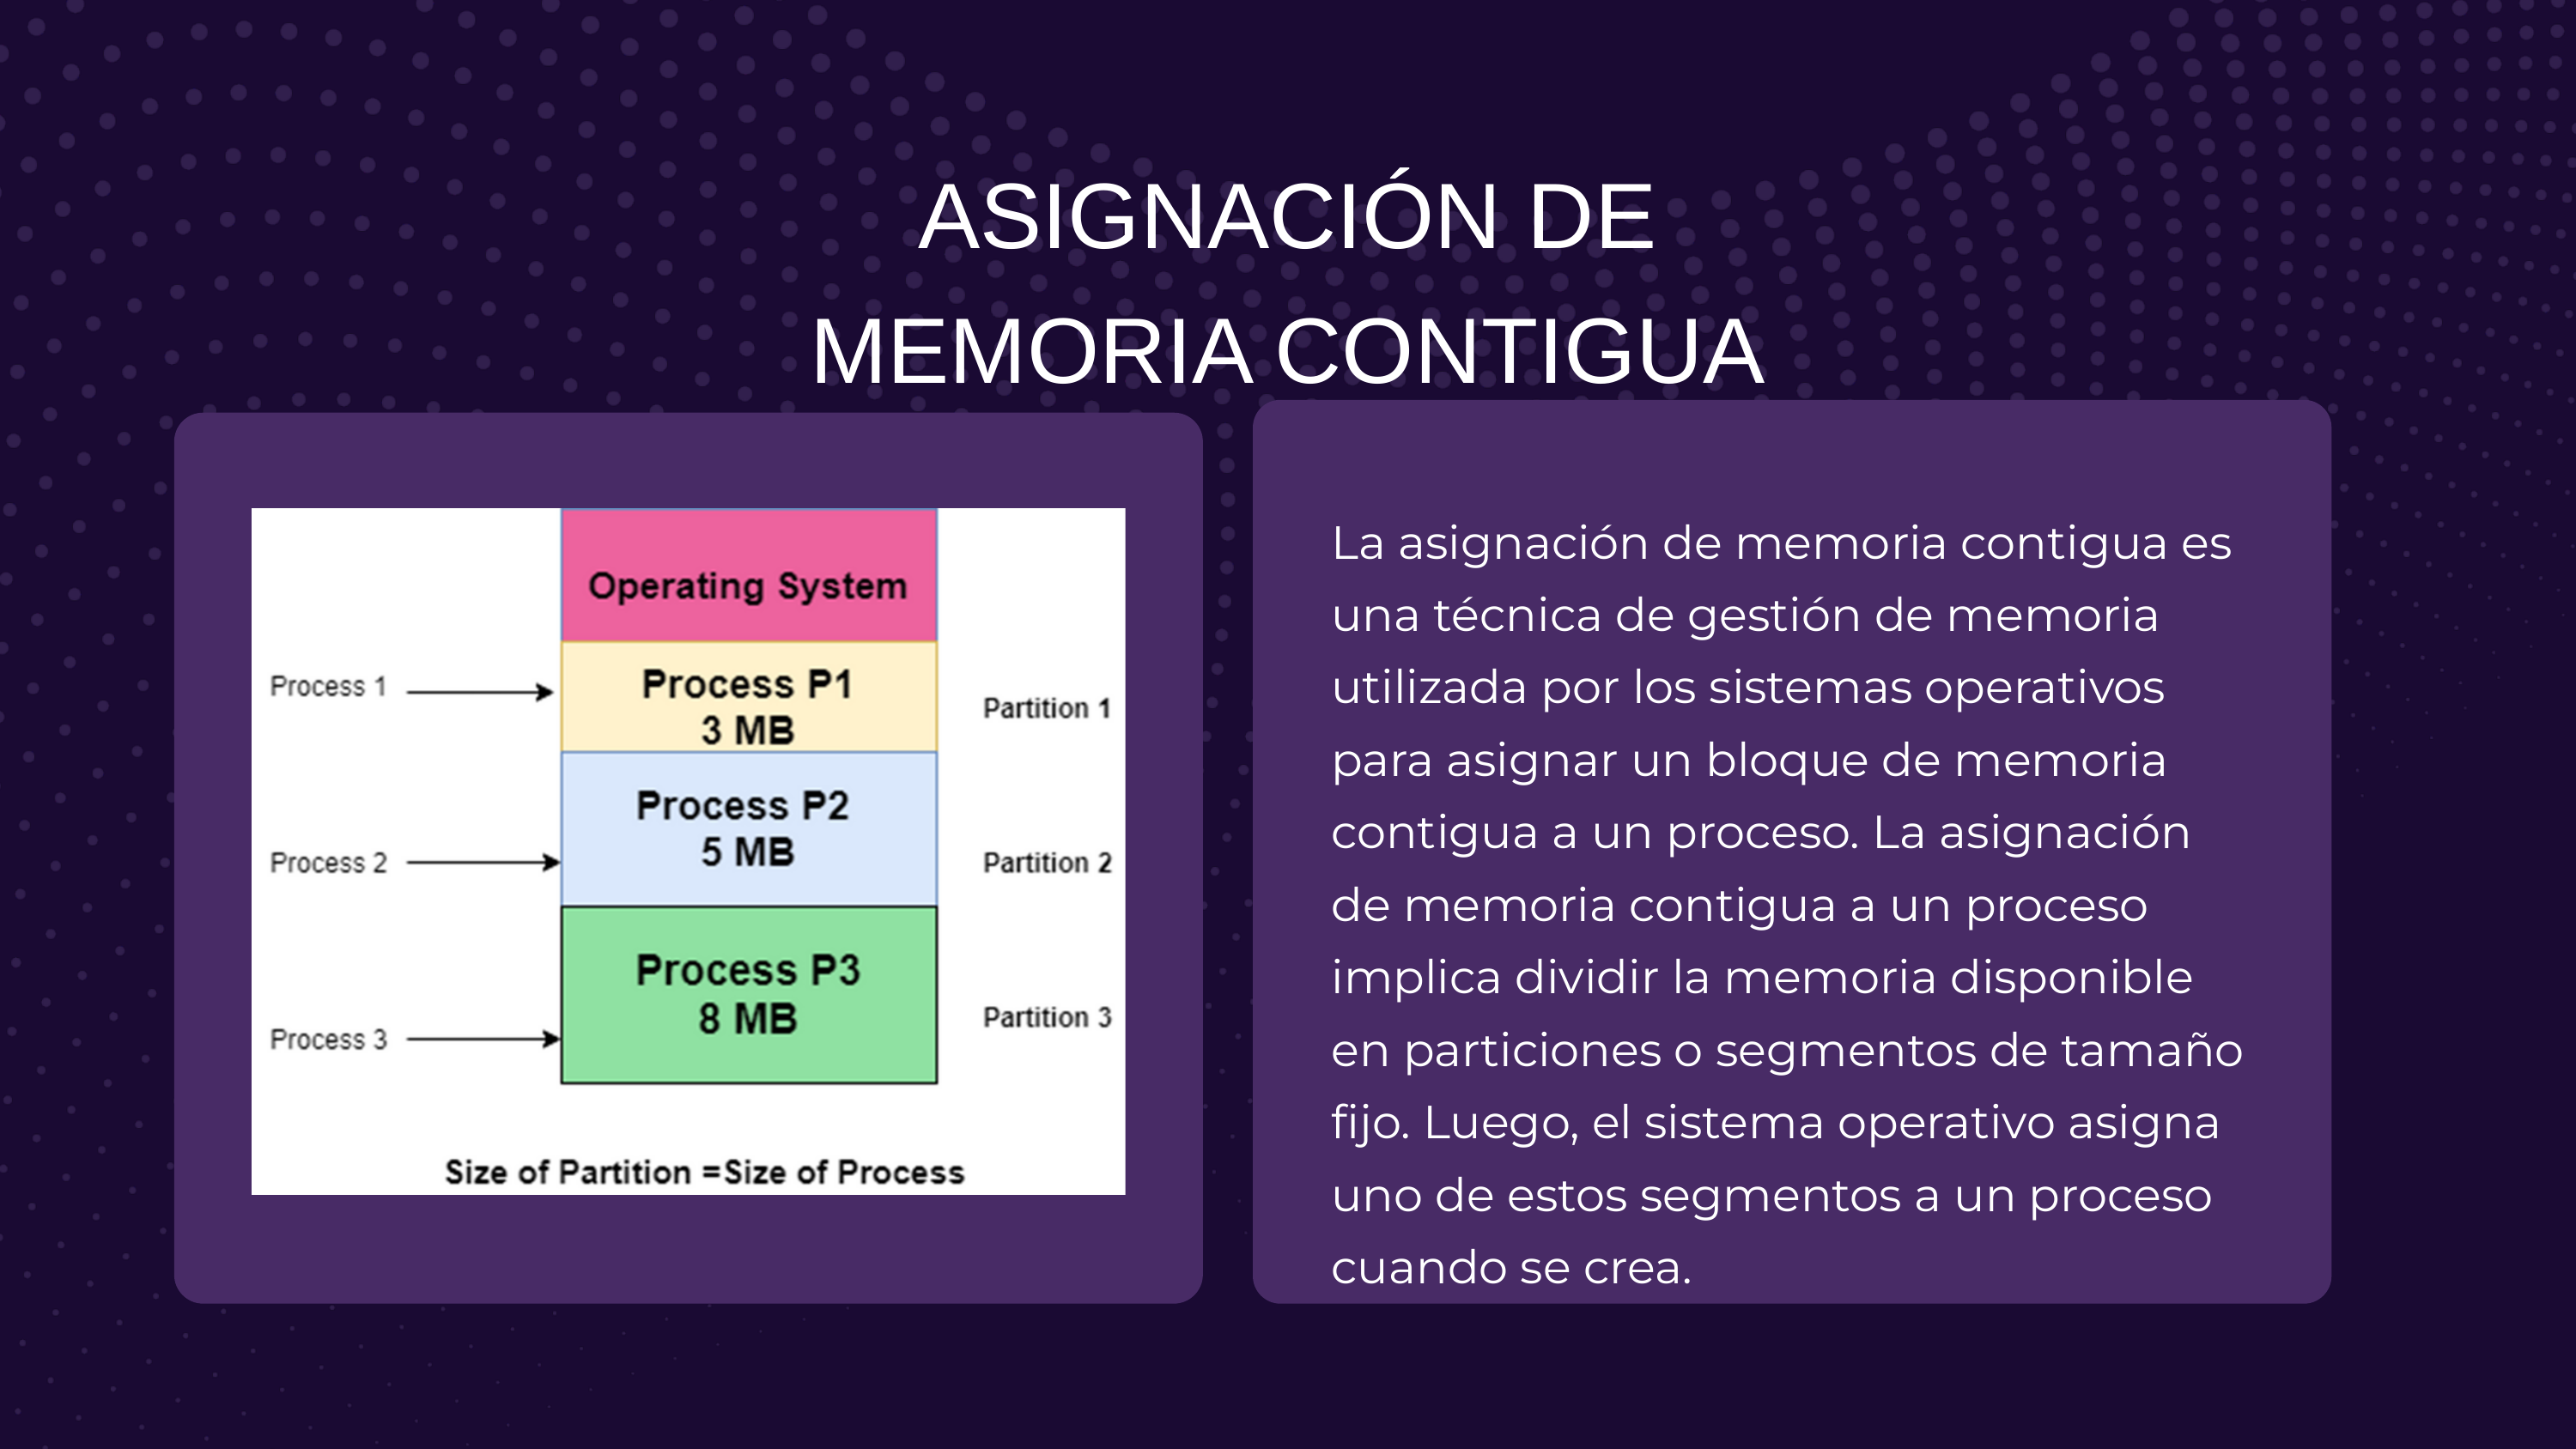

ASIGNACIÓN DE MEMORIA CONTIGUA

La asignación de memoria contigua es una técnica de gestión de memoria utilizada por los sistemas operativos para asignar un bloque de memoria contigua a un proceso. La asignación de memoria contigua a un proceso implica dividir la memoria disponible en particiones o segmentos de tamaño fijo. Luego, el sistema operativo asigna uno de estos segmentos a un proceso cuando se crea.